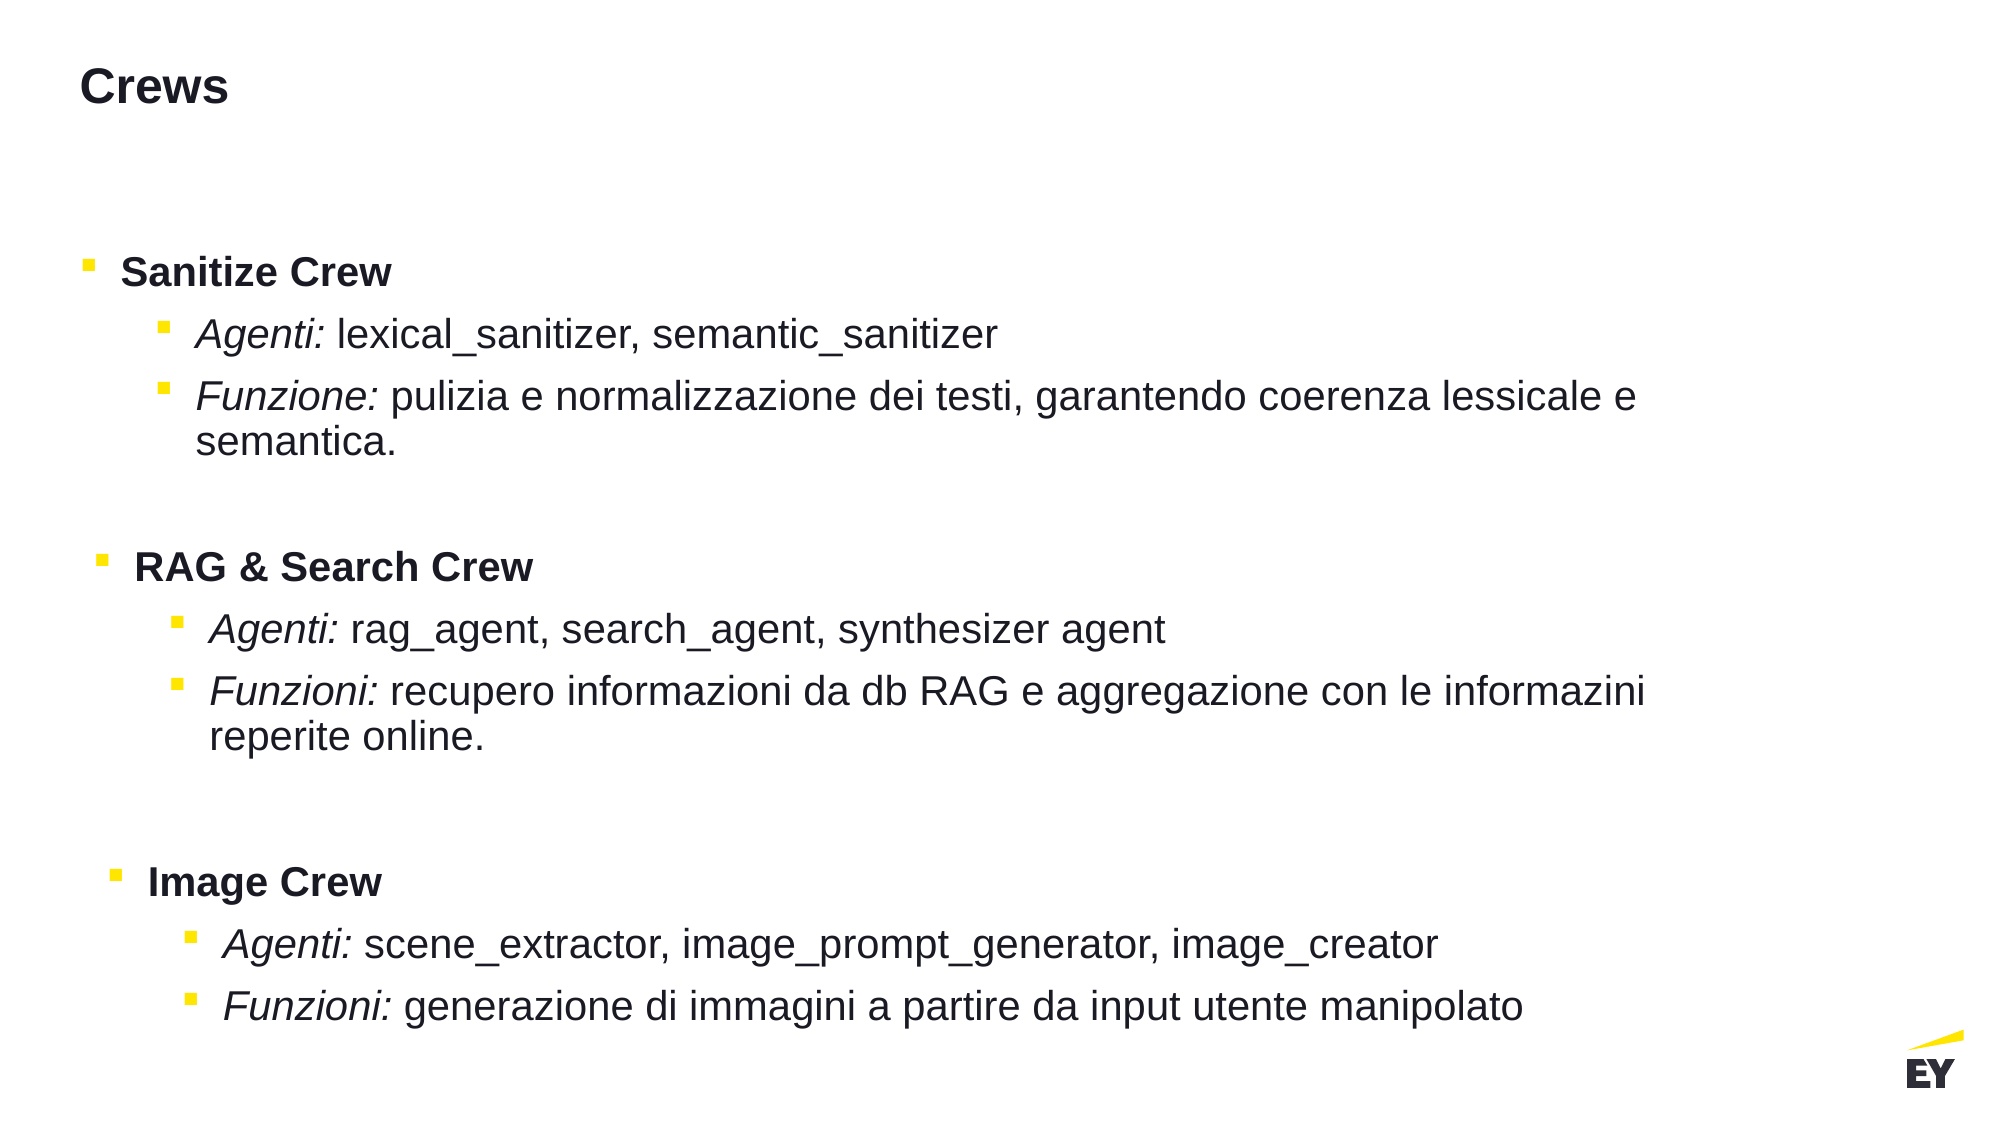

# Crews

Sanitize Crew
Agenti: lexical_sanitizer, semantic_sanitizer
Funzione: pulizia e normalizzazione dei testi, garantendo coerenza lessicale e semantica.

RAG & Search Crew
Agenti: rag_agent, search_agent, synthesizer agent
Funzioni: recupero informazioni da db RAG e aggregazione con le informazini reperite online.
Image Crew
Agenti: scene_extractor, image_prompt_generator, image_creator
Funzioni: generazione di immagini a partire da input utente manipolato